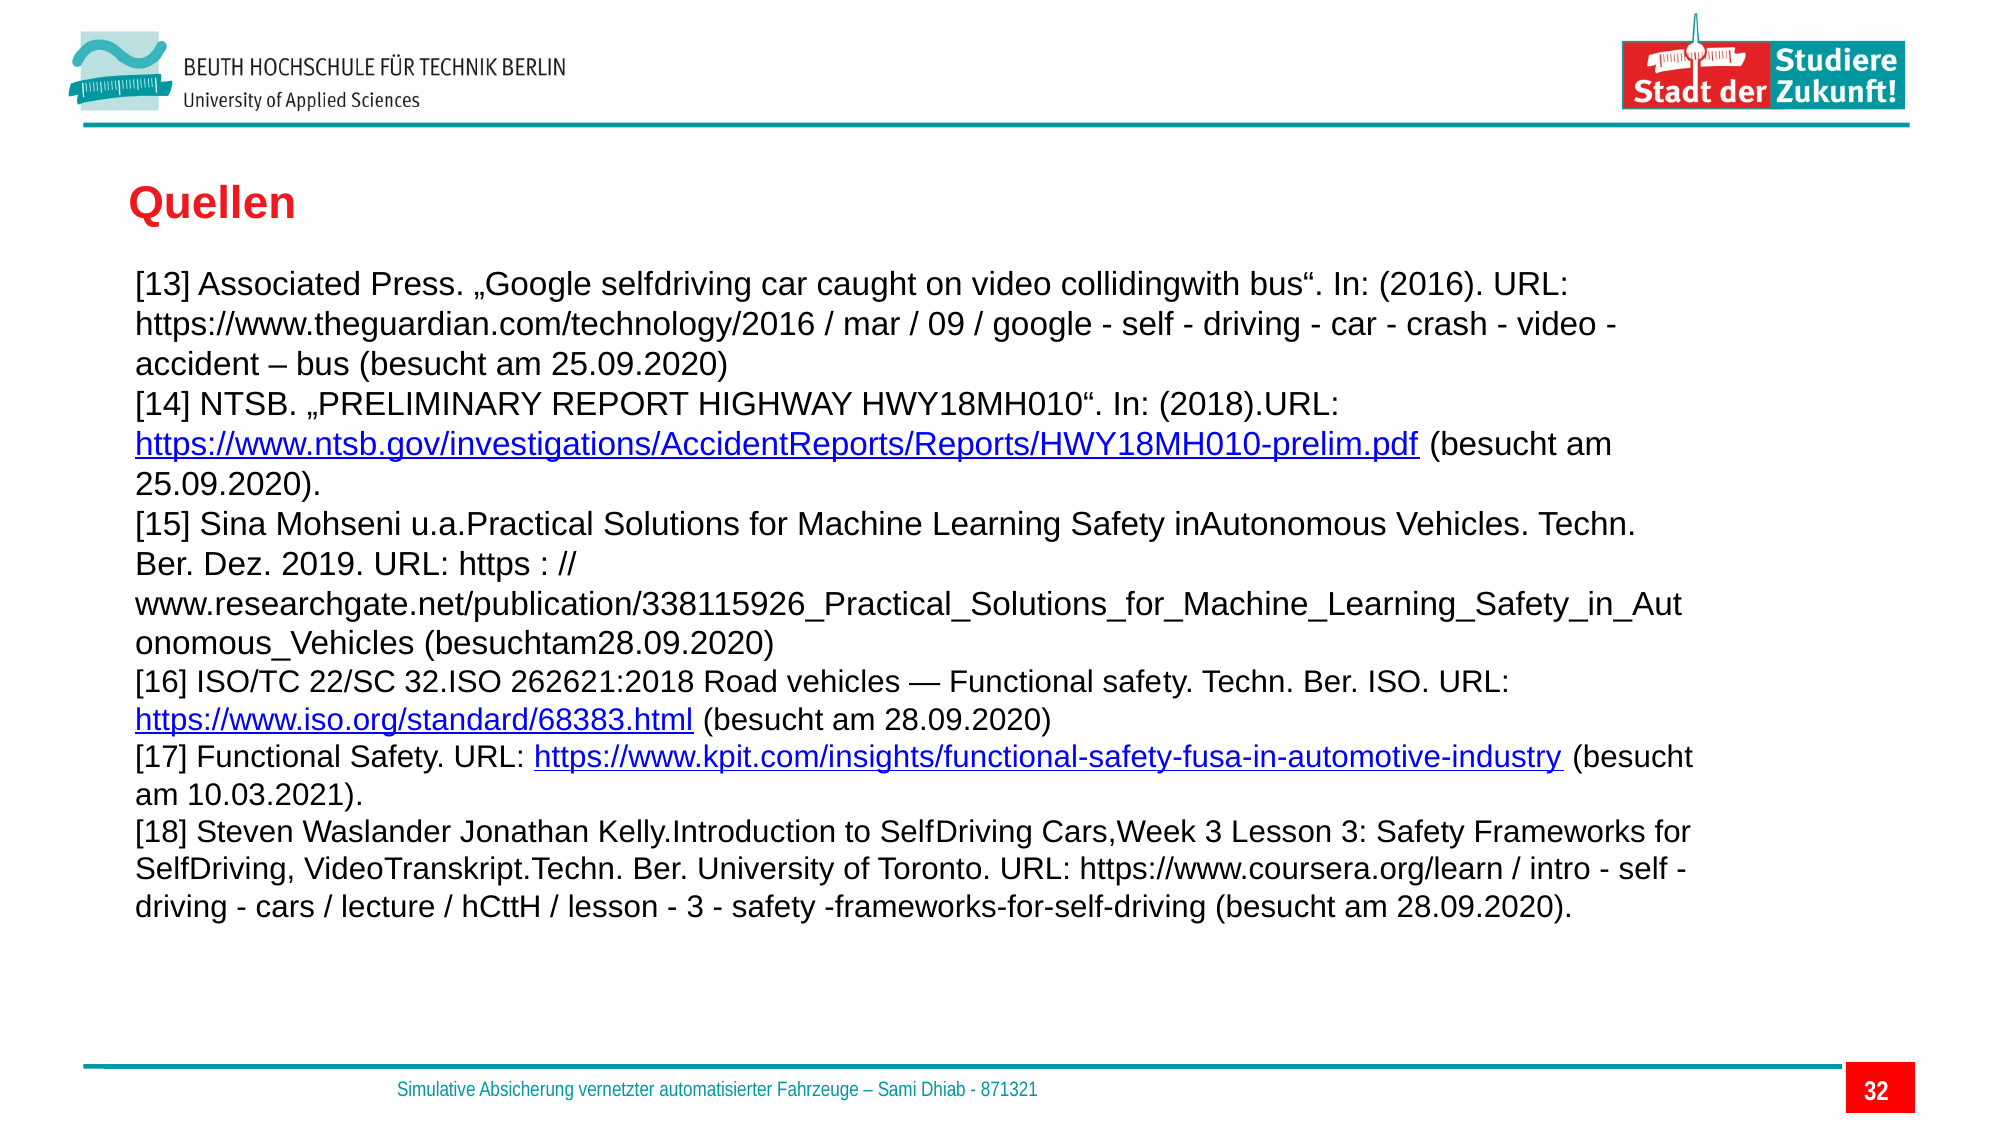

Quellen
[13] Associated Press. „Google self­driving car caught on video collidingwith bus“. In: (2016). URL: https://www.theguardian.com/technology/2016 / mar / 09 / google - self - driving - car - crash - video - accident – bus (besucht am 25.09.2020)
[14] NTSB. „PRELIMINARY REPORT HIGHWAY HWY18MH010“. In: (2018).URL: https://www.ntsb.gov/investigations/AccidentReports/Reports/HWY18MH010-prelim.pdf (besucht am 25.09.2020).
[15] Sina Mohseni u.a.Practical Solutions for Machine Learning Safety inAutonomous Vehicles. Techn. Ber. Dez. 2019. URL: https : // www.researchgate.net/publication/338115926_Practical_Solutions_for_Machine_Learning_Safety_in_Autonomous_Vehicles (besuchtam28.09.2020)
[16] ISO/TC 22/SC 32.ISO 26262­1:2018 Road vehicles — Functional safe­ty. Techn. Ber. ISO. URL: https://www.iso.org/standard/68383.html (besucht am 28.09.2020)
[17] Functional Safety. URL: https://www.kpit.com/insights/functional-safety-fusa-in-automotive-industry (besucht am 10.03.2021).
[18] Steven Waslander Jonathan Kelly.Introduction to Self­Driving Cars,Week 3 Lesson 3: Safety Frameworks for Self­Driving, Video­Transkript.Techn. Ber. University of Toronto. URL: https://www.coursera.org/learn / intro - self - driving - cars / lecture / hCttH / lesson - 3 - safety -frameworks-for-self-driving (besucht am 28.09.2020).

32
 Simulative Absicherung vernetzter automatisierter Fahrzeuge – Sami Dhiab - 871321